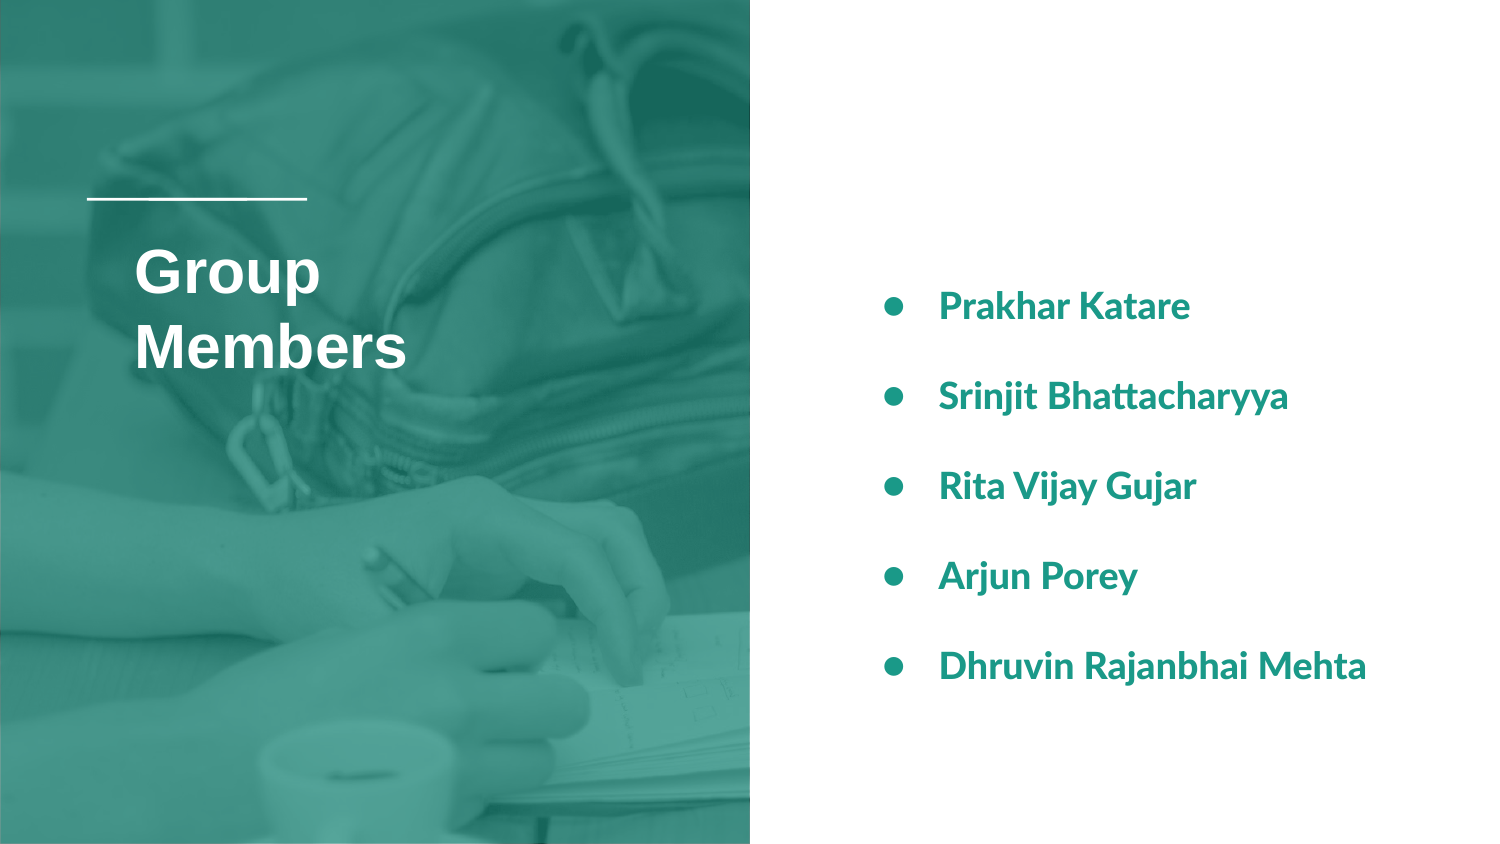

# Group
Members
Prakhar Katare
Srinjit Bhattacharyya
Rita Vijay Gujar
Arjun Porey
Dhruvin Rajanbhai Mehta